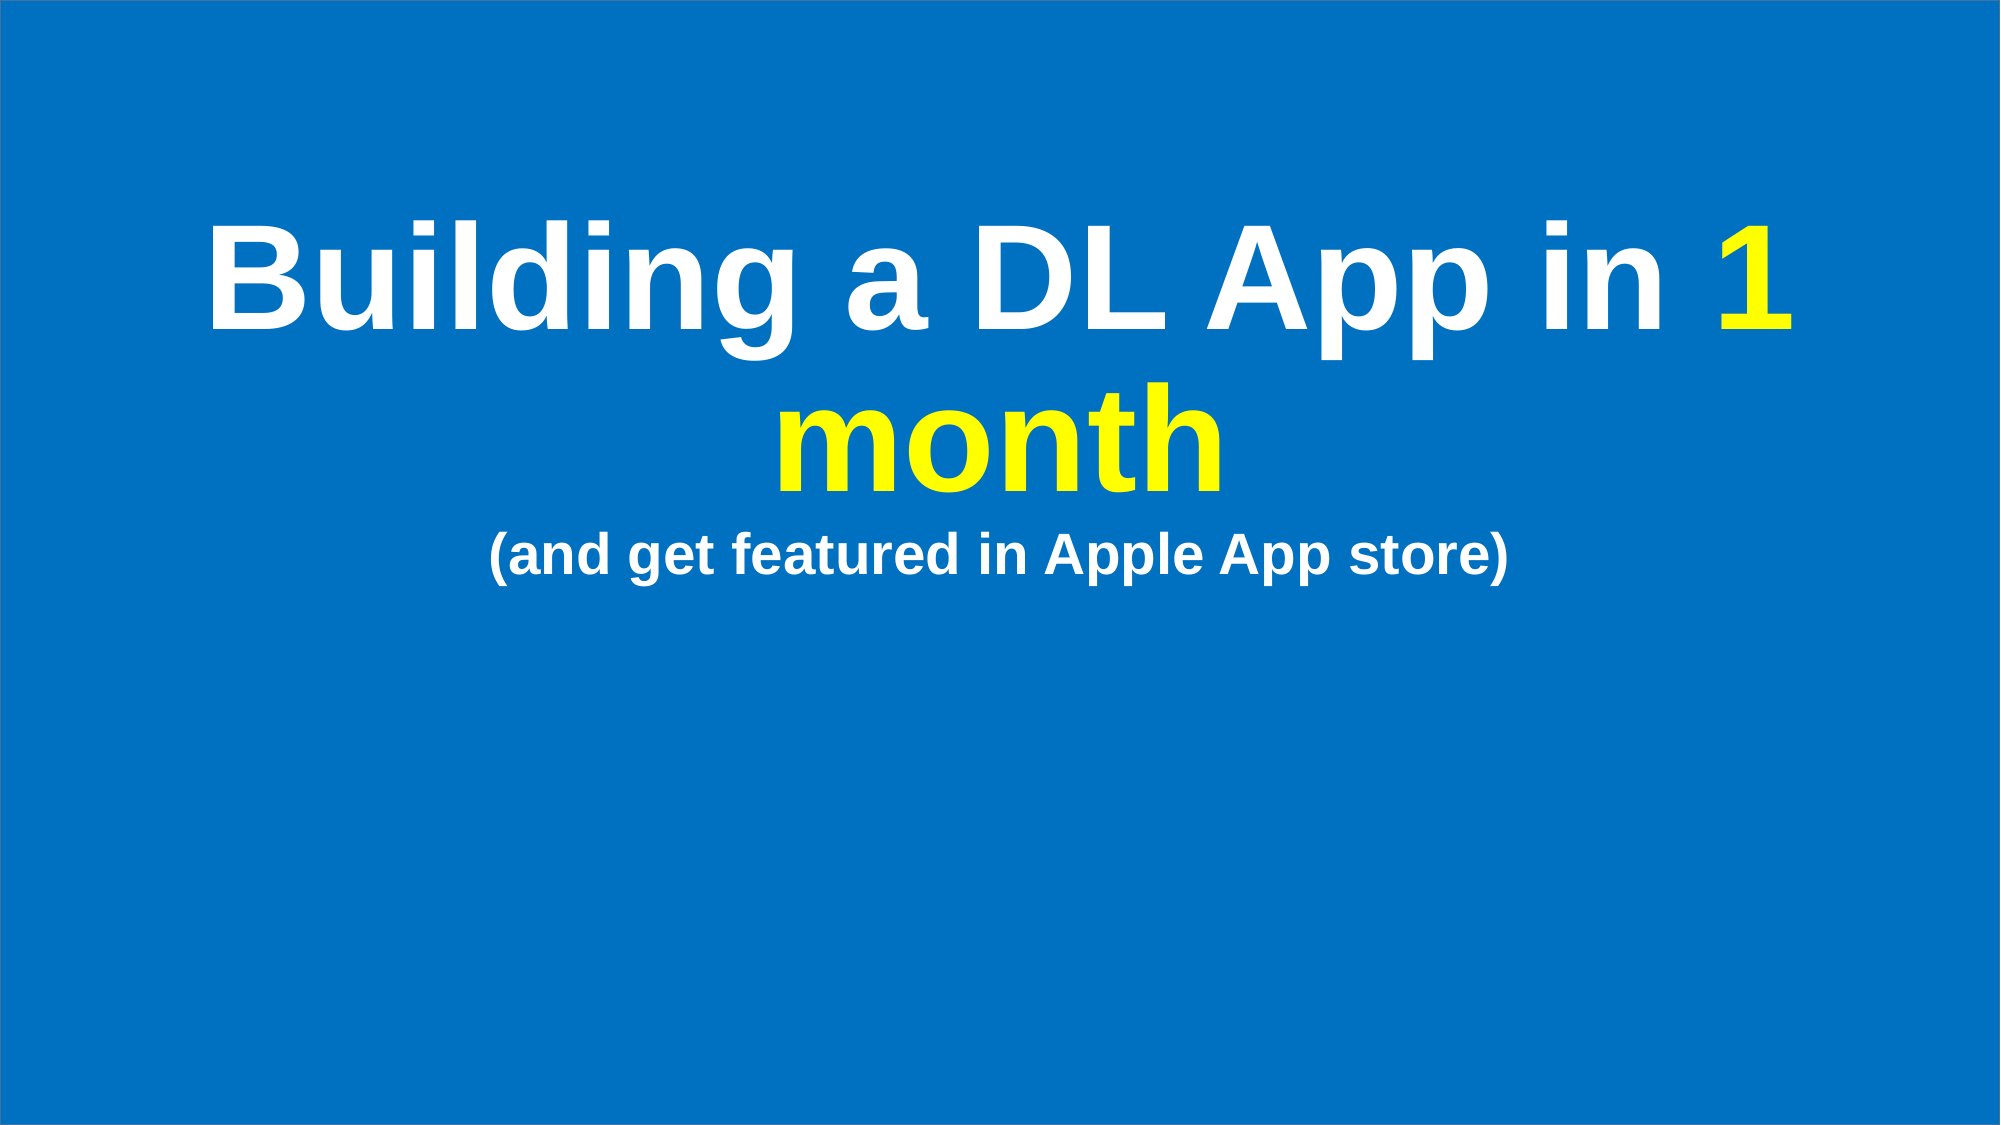

Building a DL App in 1 month
(and get featured in Apple App store)